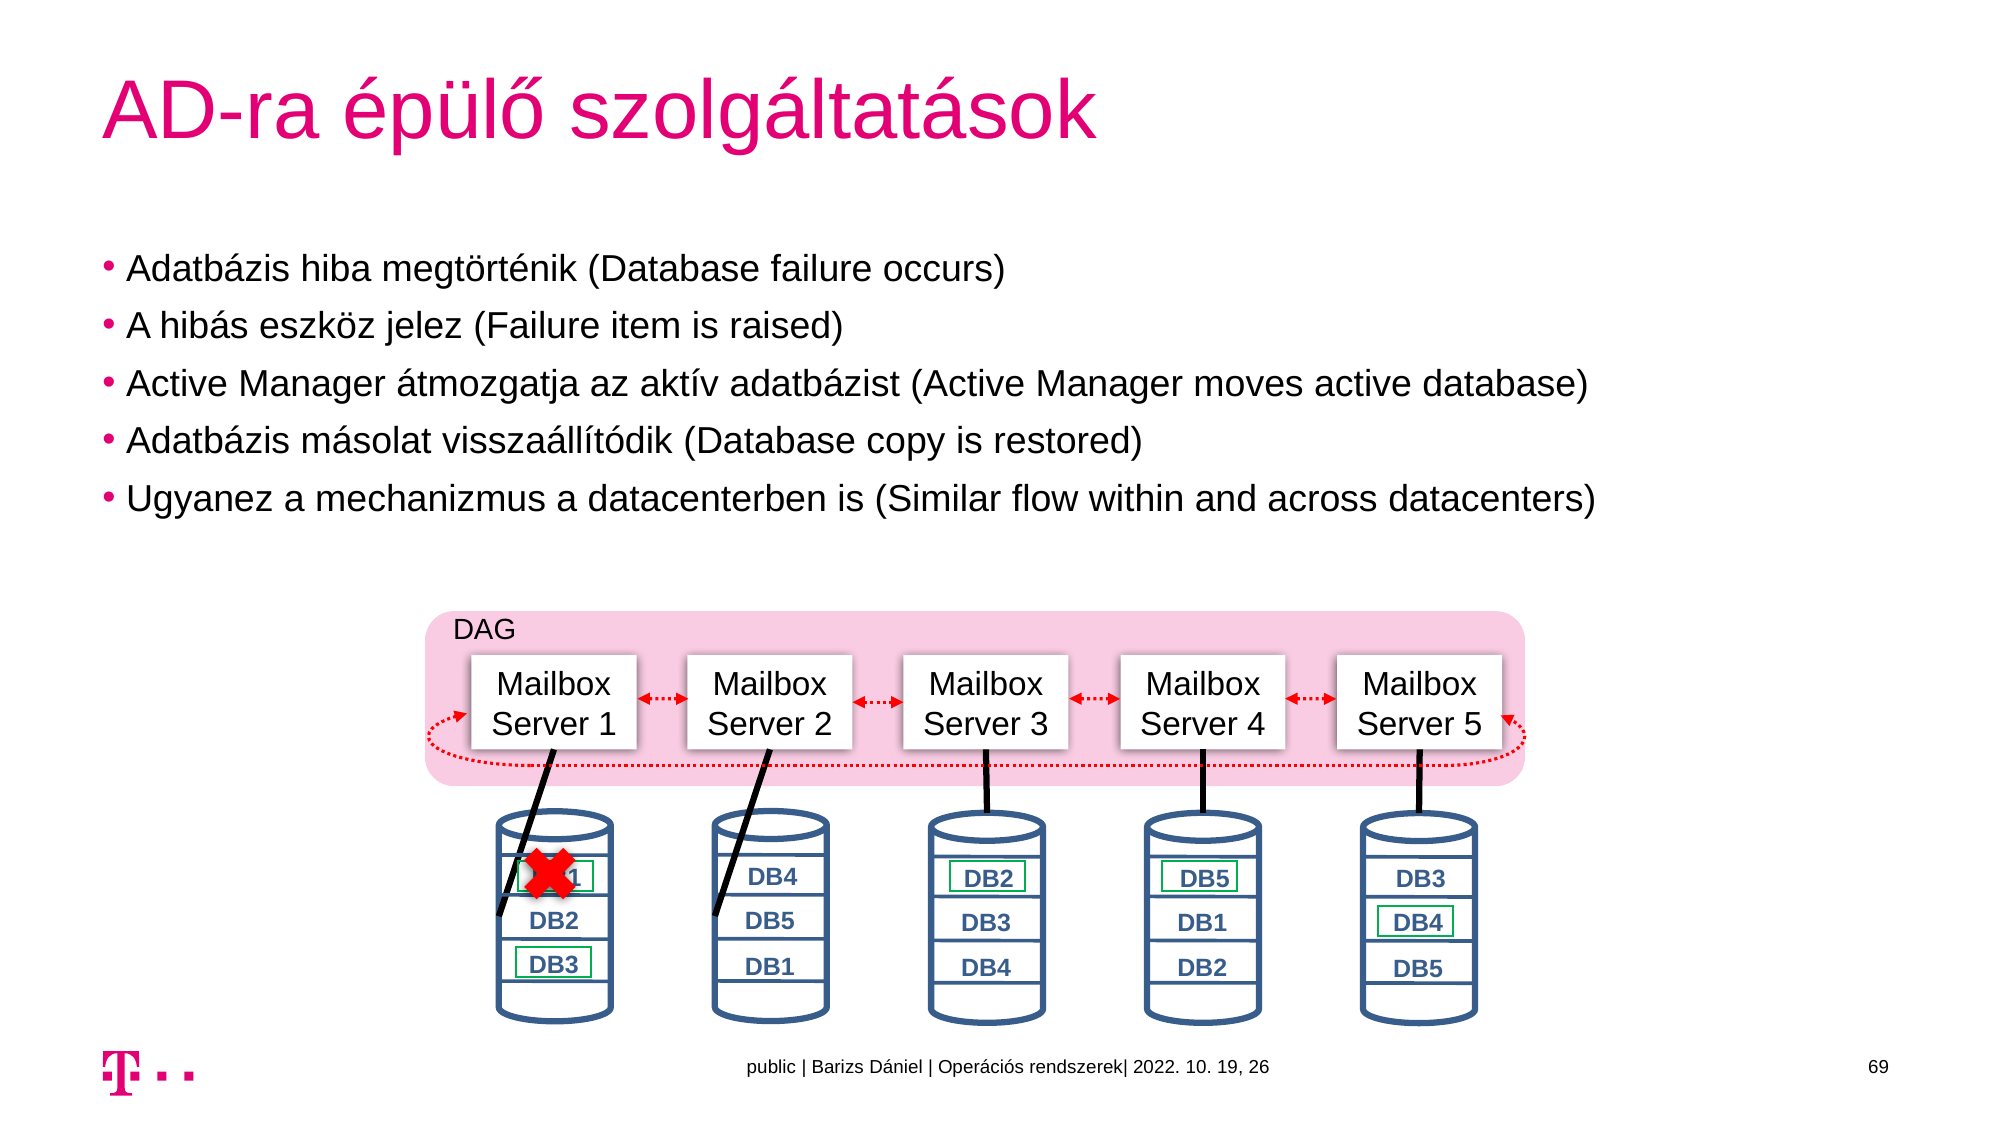

# AD-ra épülő szolgáltatások
Adatbázis hiba megtörténik (Database failure occurs)
A hibás eszköz jelez (Failure item is raised)
Active Manager átmozgatja az aktív adatbázist (Active Manager moves active database)
Adatbázis másolat visszaállítódik (Database copy is restored)
Ugyanez a mechanizmus a datacenterben is (Similar flow within and across datacenters)

DAG

Mailbox Server 1
Mailbox Server 2
Mailbox Server 3
Mailbox Server 4
Mailbox Server 5

DB2
DB3
DB4

DB3
DB4
DB5

DB4
DB1
DB5

DB5
DB2
DB1

DB3
DB1
DB2

public | Barizs Dániel | Operációs rendszerek| 2022. 10. 19, 26
69